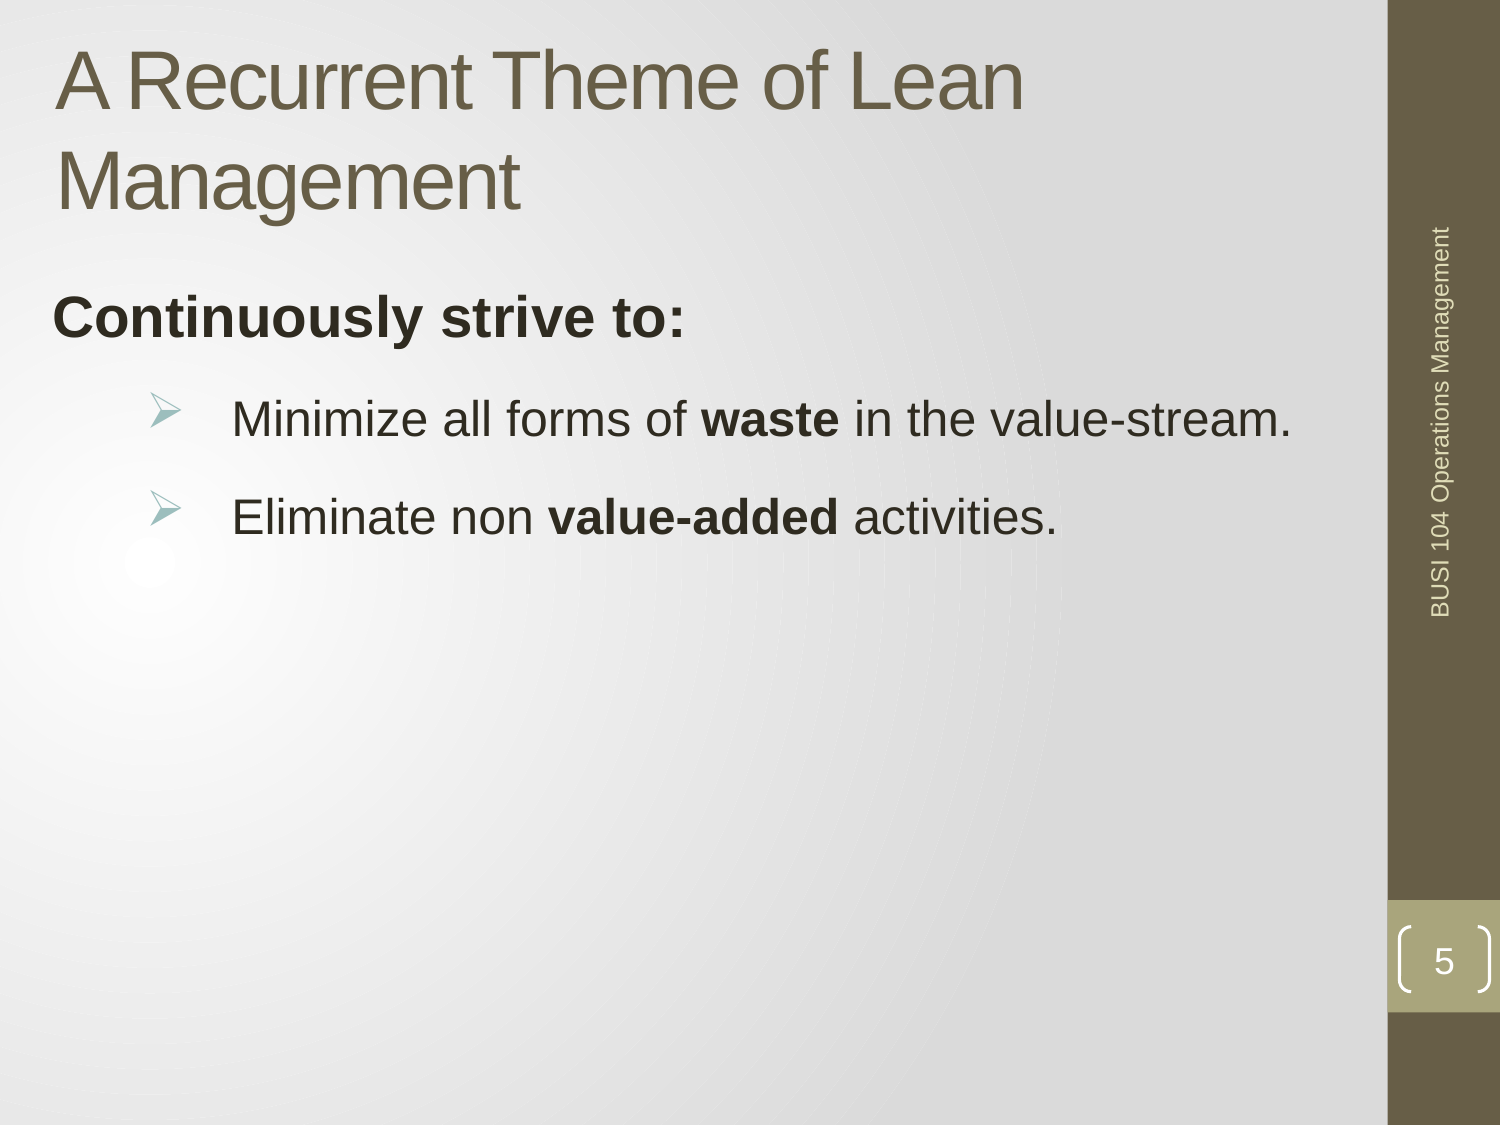

A Recurrent Theme of Lean Management
Continuously strive to:
Minimize all forms of waste in the value-stream.
Eliminate non value-added activities.
BUSI 104 Operations Management
5